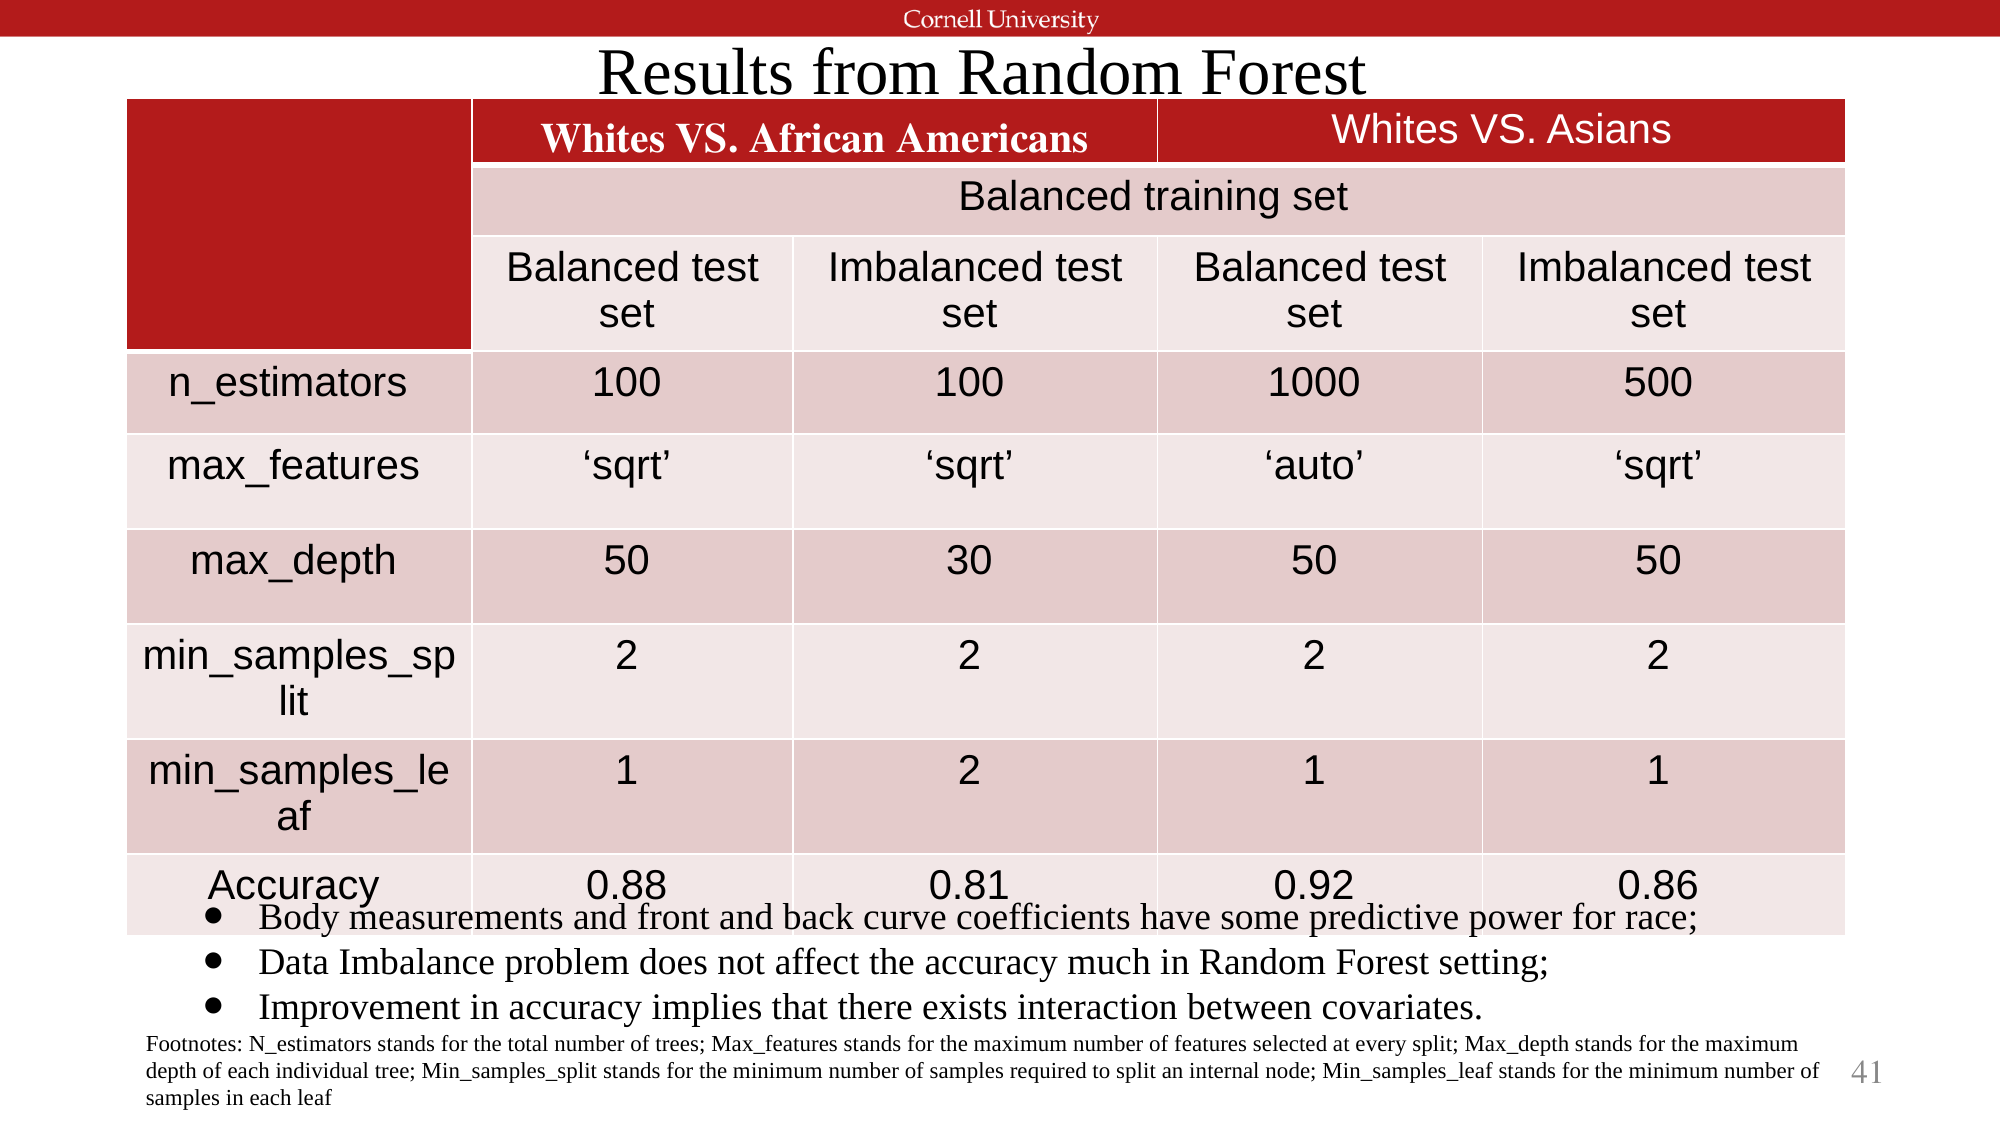

Results from Random Forest
|  | Whites VS. African Americans |  | Whites VS. Asians |  |
| --- | --- | --- | --- | --- |
|  | Balanced training set |  |  |  |
|  | Balanced test set | Imbalanced test set | Balanced test set | Imbalanced test set |
| n\_estimators | 100 | 100 | 1000 | 500 |
| max\_features | ‘sqrt’ | ‘sqrt’ | ‘auto’ | ‘sqrt’ |
| max\_depth | 50 | 30 | 50 | 50 |
| min\_samples\_split | 2 | 2 | 2 | 2 |
| min\_samples\_leaf | 1 | 2 | 1 | 1 |
| Accuracy | 0.88 | 0.81 | 0.92 | 0.86 |
Body measurements and front and back curve coefficients have some predictive power for race;
Data Imbalance problem does not affect the accuracy much in Random Forest setting;
Improvement in accuracy implies that there exists interaction between covariates.
Footnotes: N_estimators stands for the total number of trees; Max_features stands for the maximum number of features selected at every split; Max_depth stands for the maximum depth of each individual tree; Min_samples_split stands for the minimum number of samples required to split an internal node; Min_samples_leaf stands for the minimum number of samples in each leaf

41